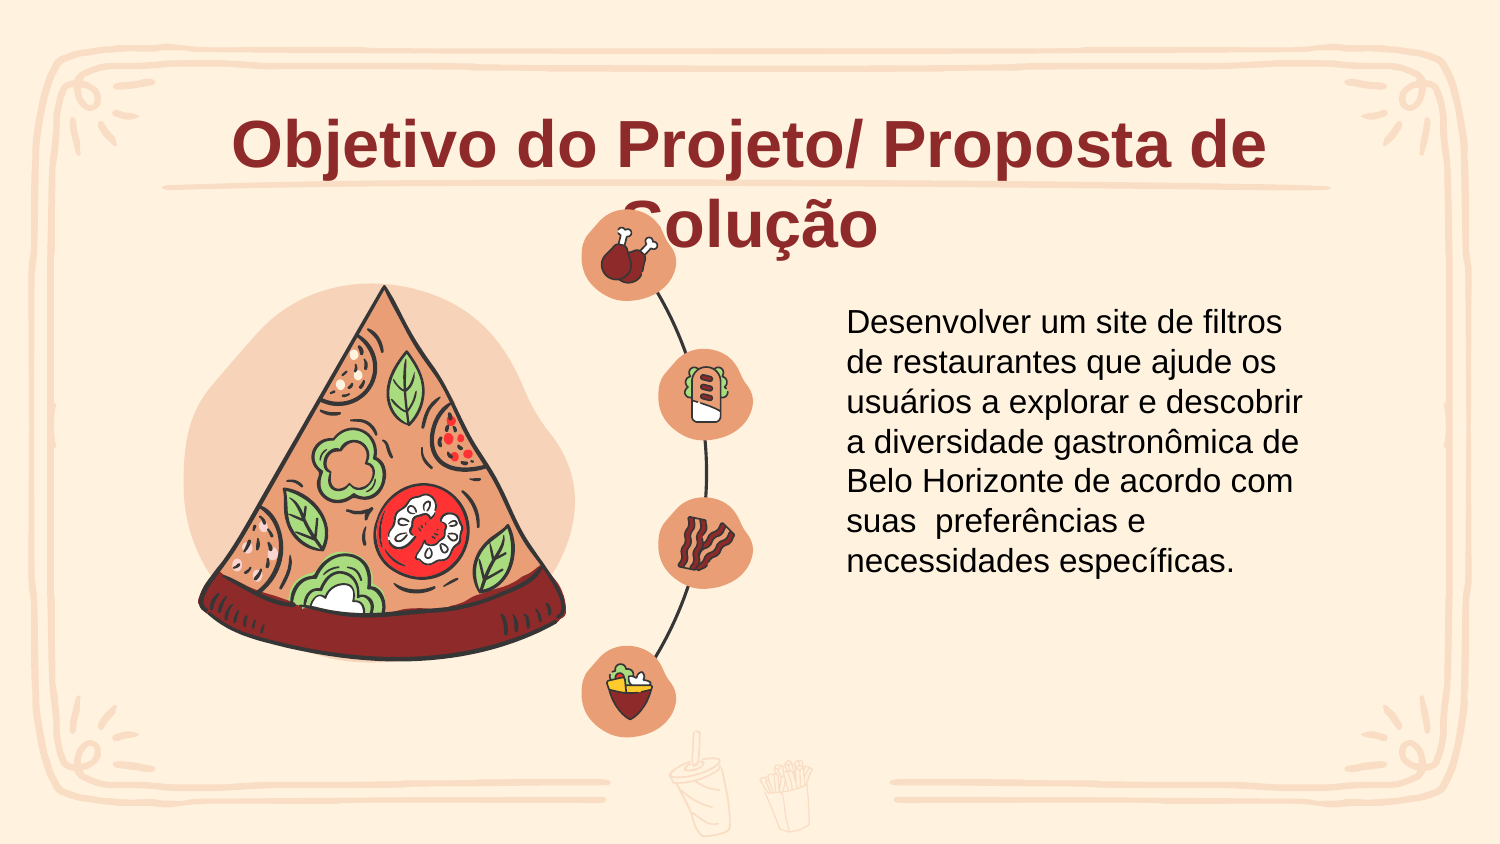

# Objetivo do Projeto/ Proposta de Solução

Desenvolver um site de filtros de restaurantes que ajude os usuários a explorar e descobrir a diversidade gastronômica de Belo Horizonte de acordo com suas  preferências e necessidades específicas.